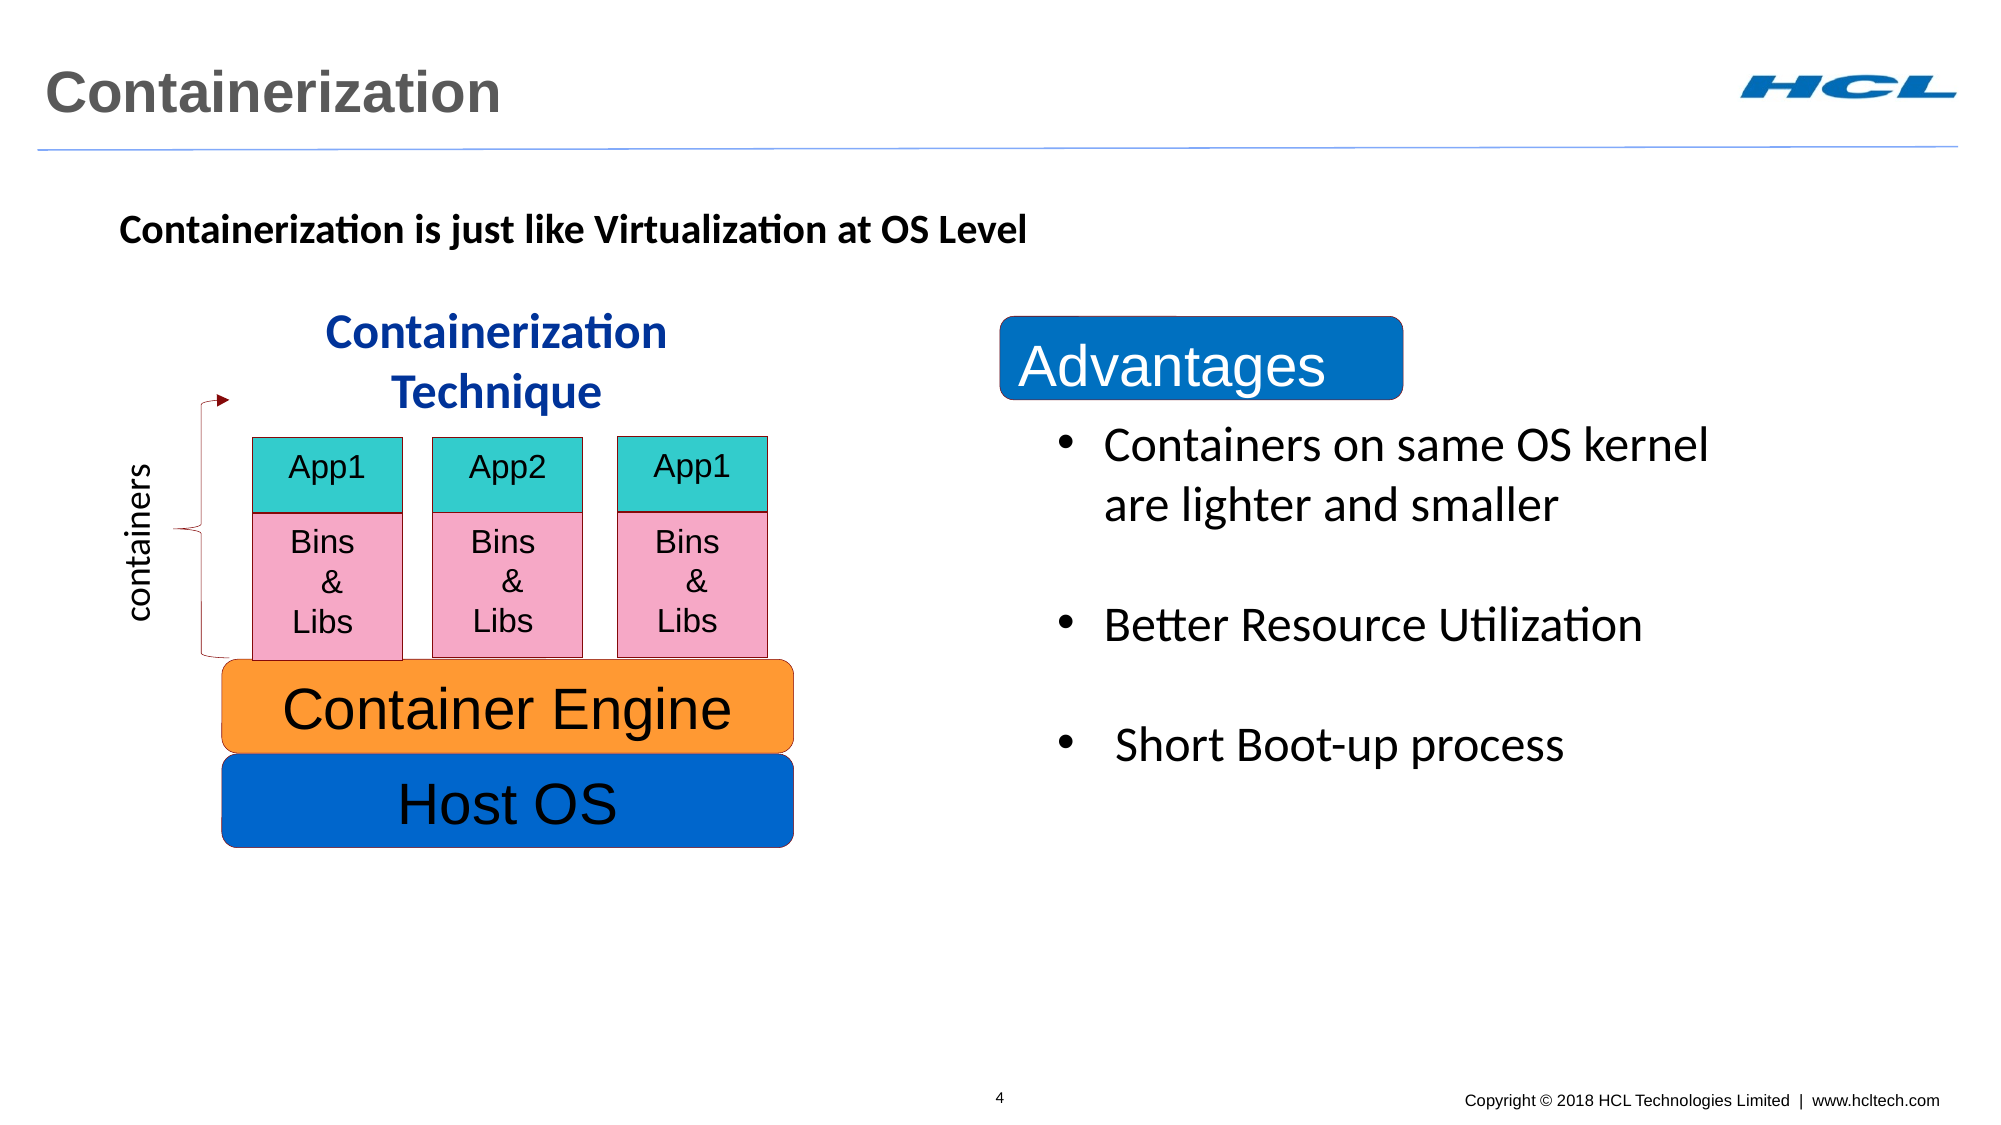

# Containerization
Containerization is just like Virtualization at OS Level
Containerization Technique
Advantages

Containers on same OS kernel are lighter and smaller

Better Resource Utilization

 Short Boot-up process
App1
App1
App2
Bins
  &
Libs
Bins
  &
Libs
containers
Bins
  &
Libs
Container Engine
Host OS